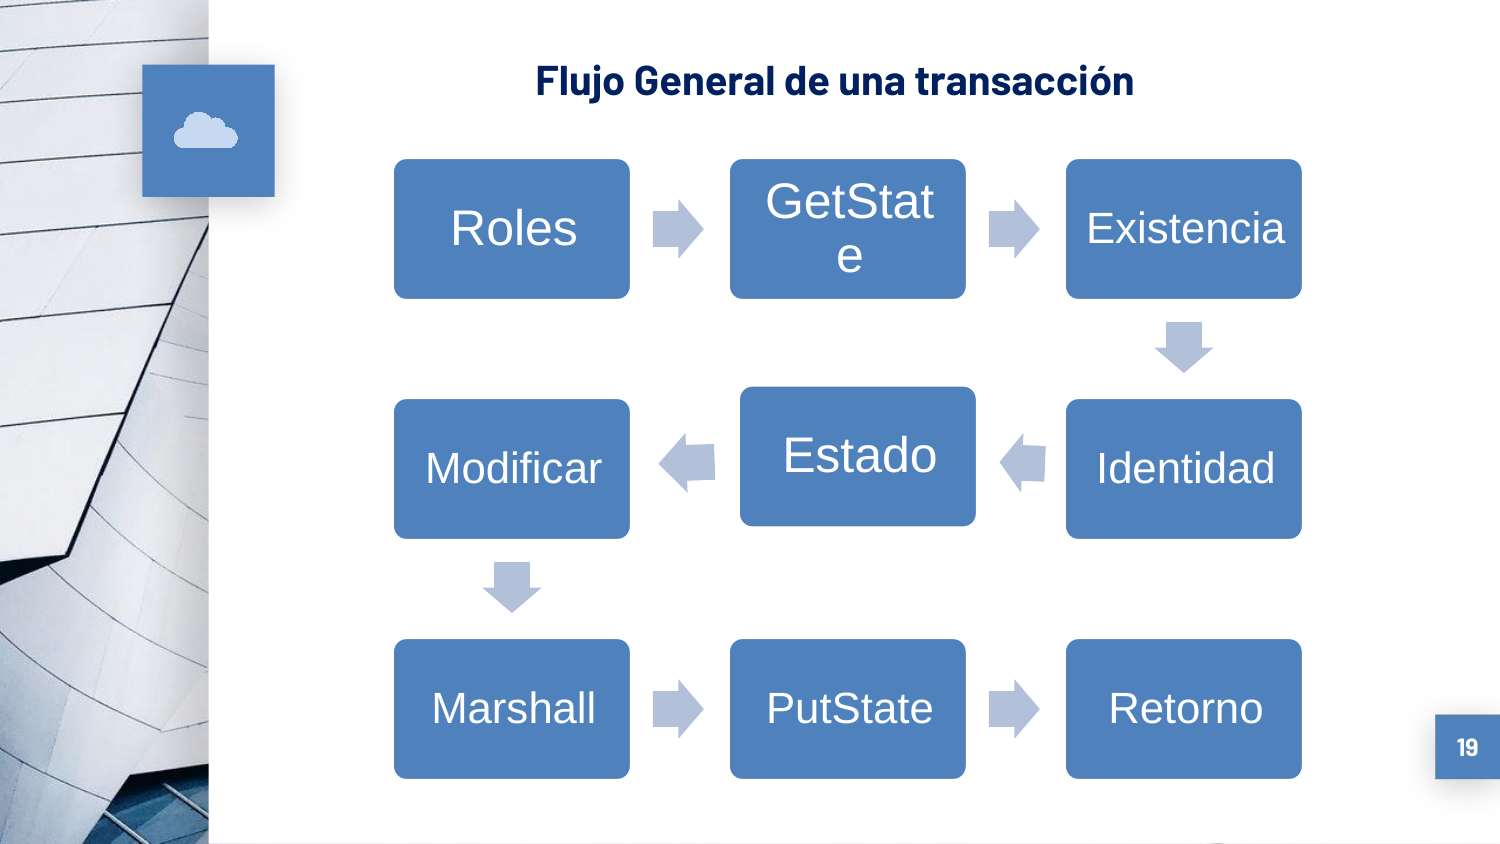

Flujo General de una transacción

Roles

GetState

Existencia

Identidad

Estado

Modificar

Marshall

PutState

Retorno
19